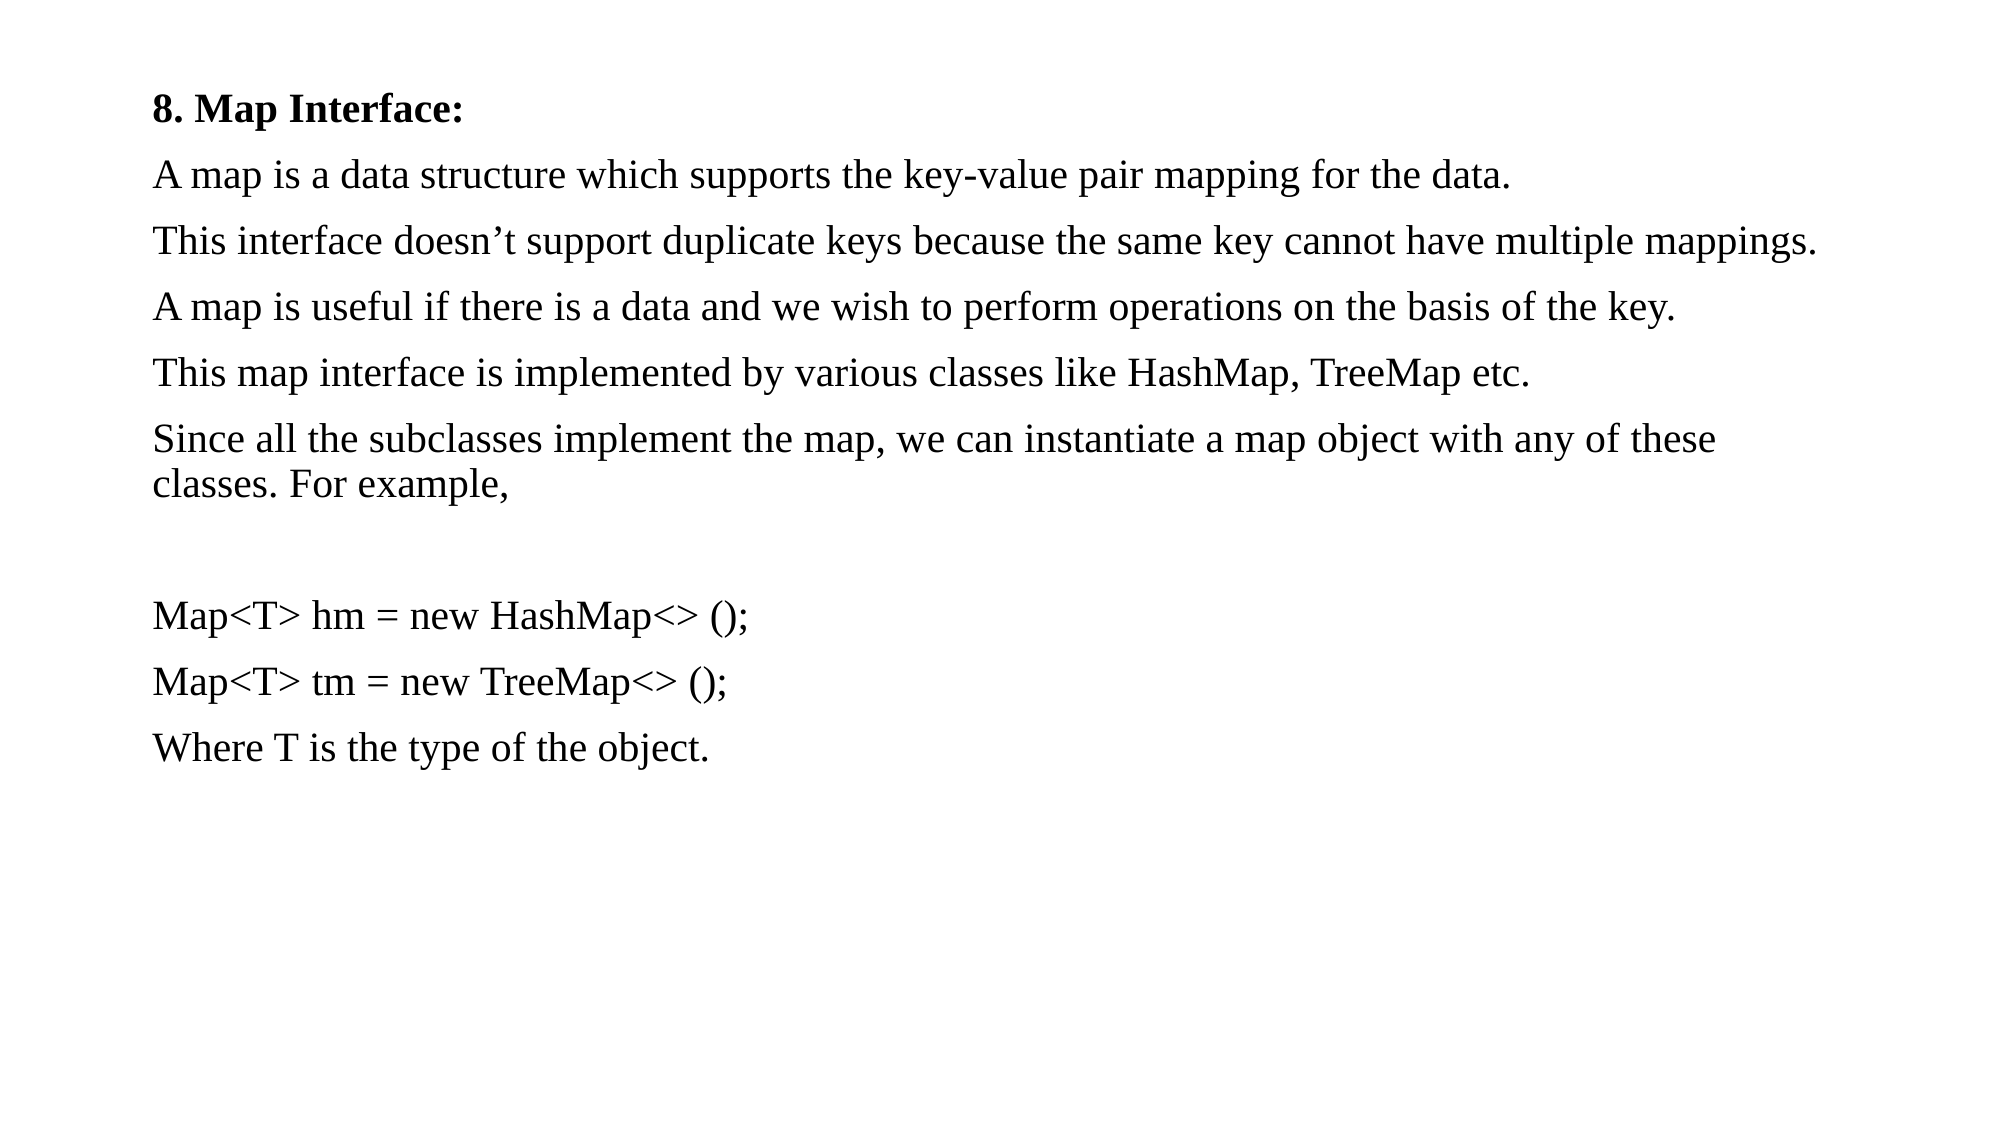

8. Map Interface:
A map is a data structure which supports the key-value pair mapping for the data.
This interface doesn’t support duplicate keys because the same key cannot have multiple mappings.
A map is useful if there is a data and we wish to perform operations on the basis of the key.
This map interface is implemented by various classes like HashMap, TreeMap etc.
Since all the subclasses implement the map, we can instantiate a map object with any of these classes. For example,

Map<T> hm = new HashMap<> ();
Map<T> tm = new TreeMap<> ();
Where T is the type of the object.